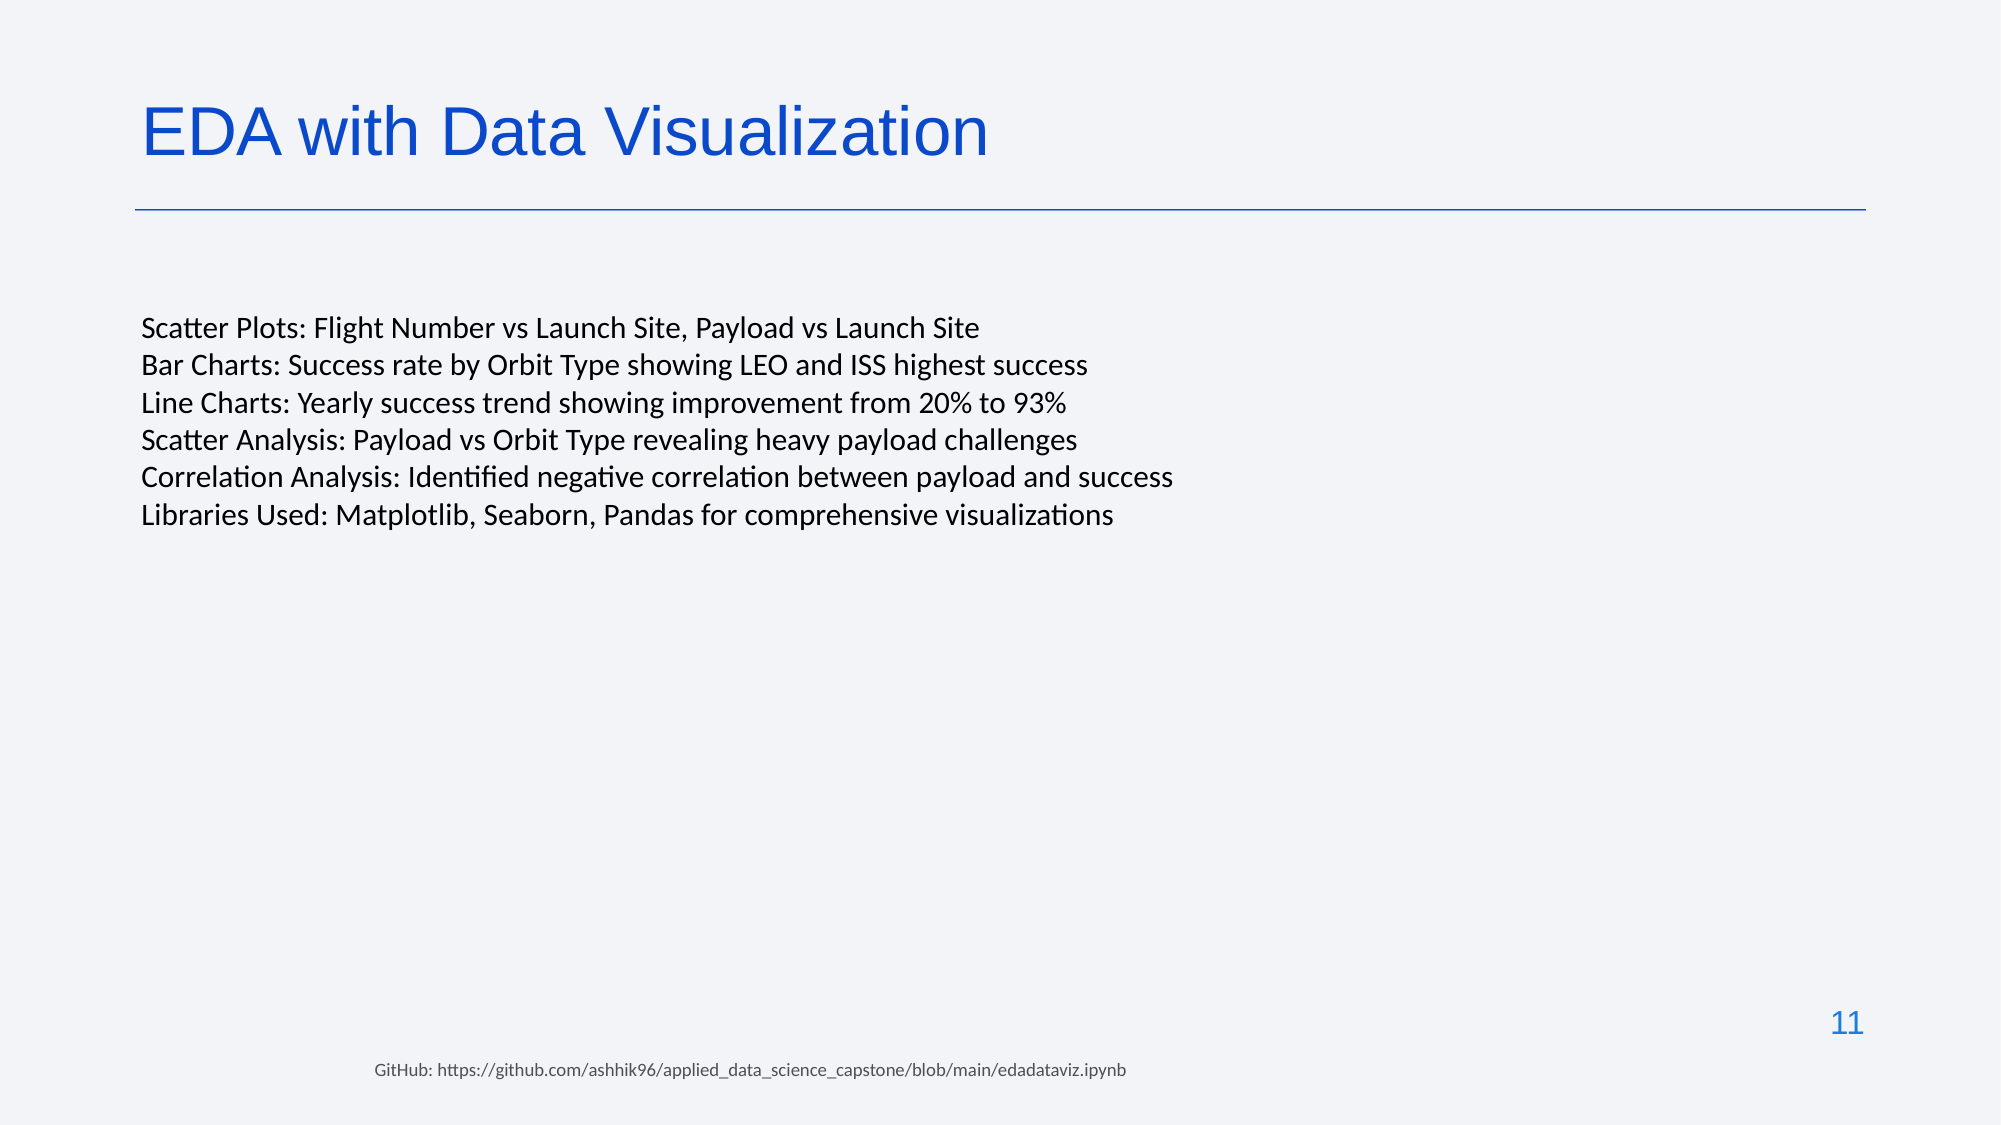

EDA with Data Visualization
Scatter Plots: Flight Number vs Launch Site, Payload vs Launch Site
Bar Charts: Success rate by Orbit Type showing LEO and ISS highest success
Line Charts: Yearly success trend showing improvement from 20% to 93%
Scatter Analysis: Payload vs Orbit Type revealing heavy payload challenges
Correlation Analysis: Identified negative correlation between payload and success
Libraries Used: Matplotlib, Seaborn, Pandas for comprehensive visualizations
11
GitHub: https://github.com/ashhik96/applied_data_science_capstone/blob/main/edadataviz.ipynb